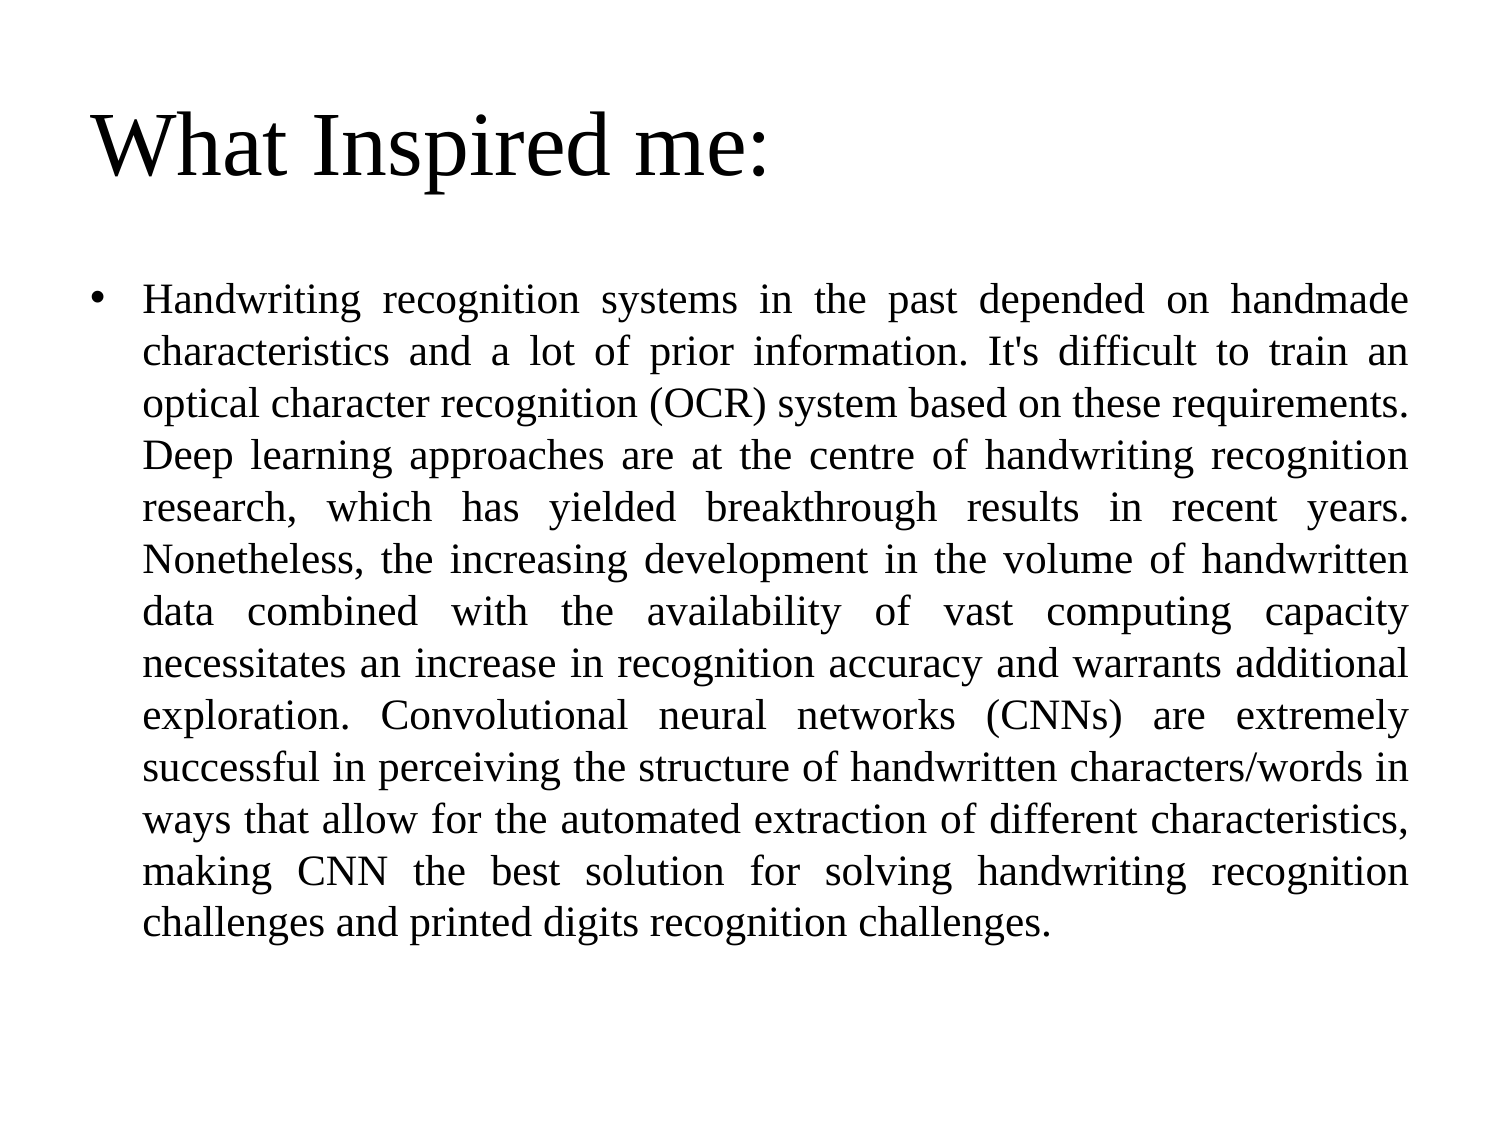

# What Inspired me:
Handwriting recognition systems in the past depended on handmade characteristics and a lot of prior information. It's difficult to train an optical character recognition (OCR) system based on these requirements. Deep learning approaches are at the centre of handwriting recognition research, which has yielded breakthrough results in recent years. Nonetheless, the increasing development in the volume of handwritten data combined with the availability of vast computing capacity necessitates an increase in recognition accuracy and warrants additional exploration. Convolutional neural networks (CNNs) are extremely successful in perceiving the structure of handwritten characters/words in ways that allow for the automated extraction of different characteristics, making CNN the best solution for solving handwriting recognition challenges and printed digits recognition challenges.